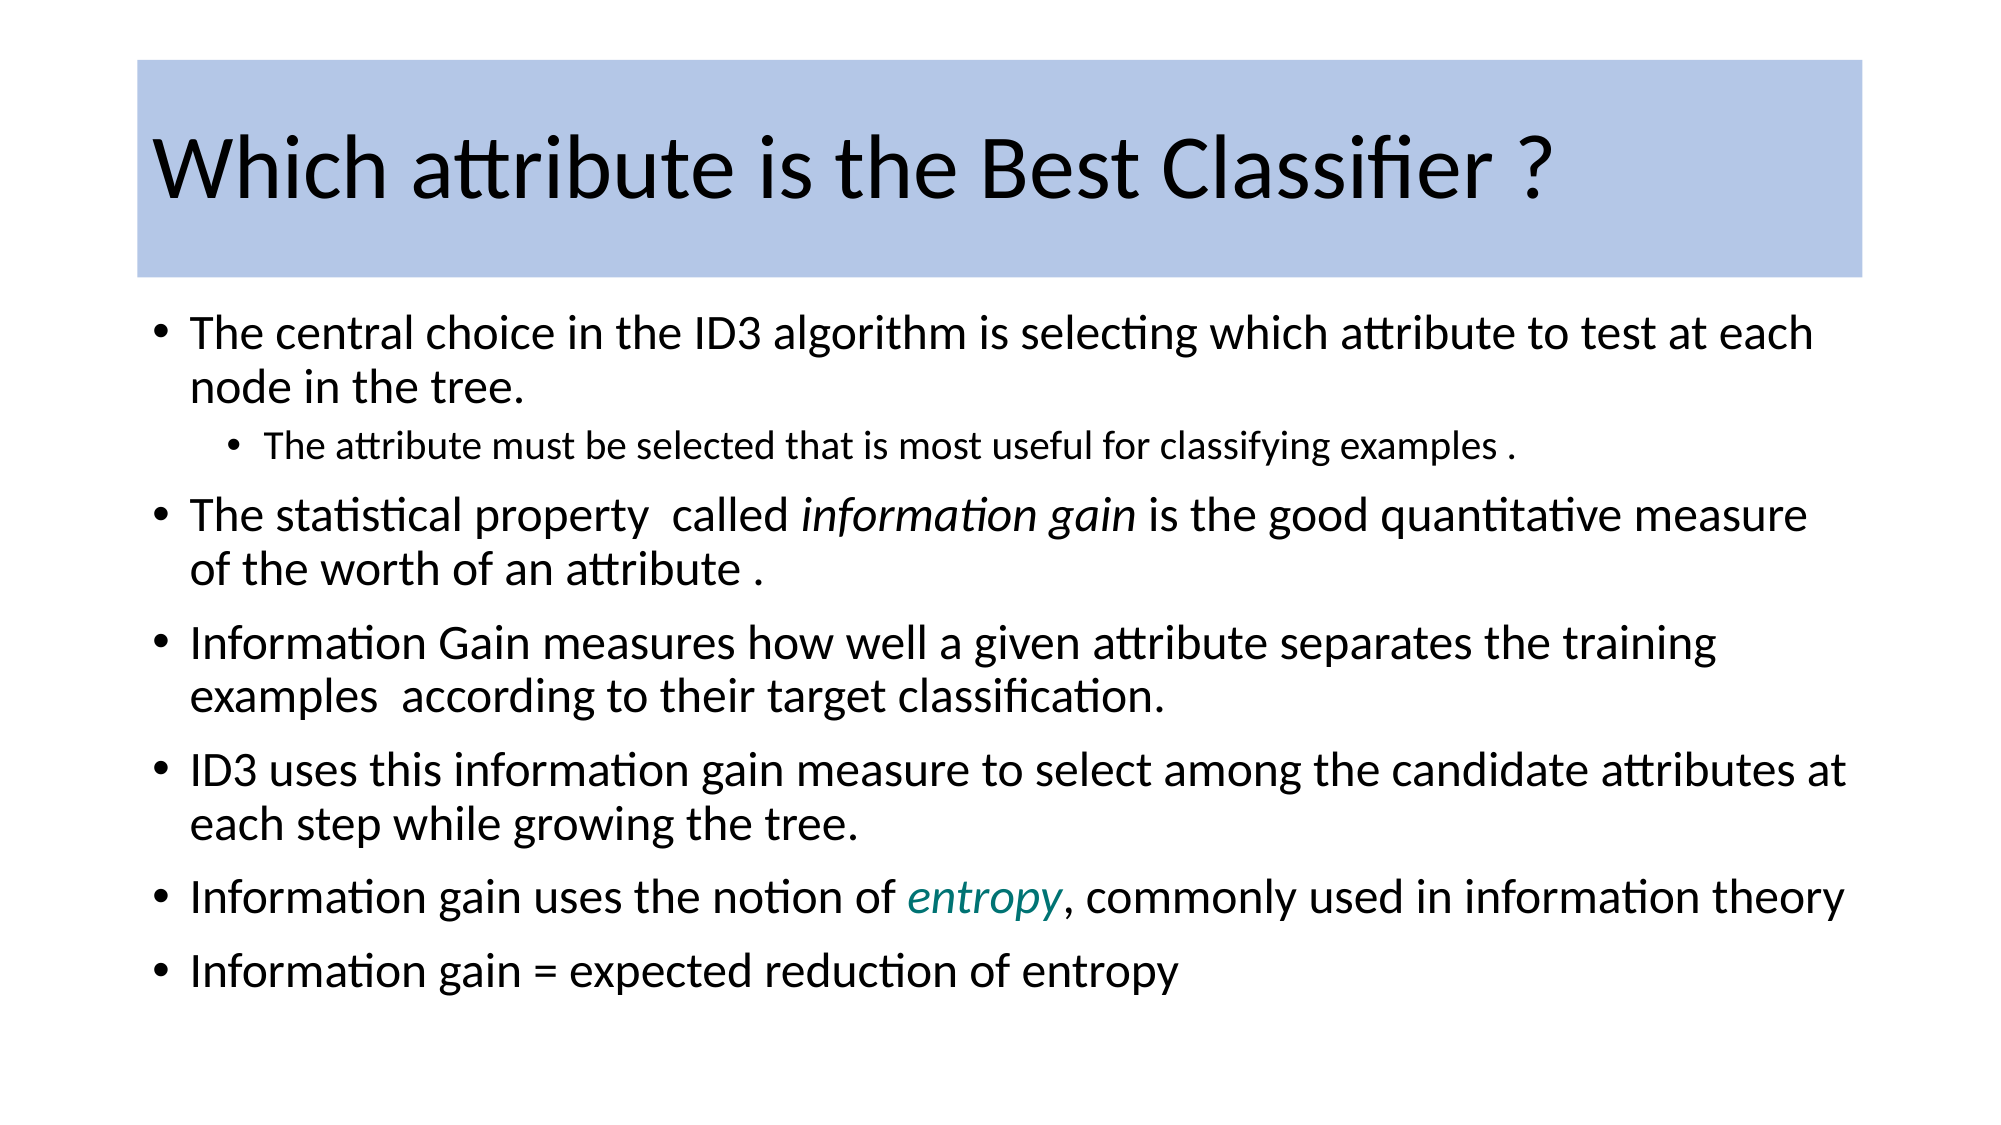

# Which attribute is the Best Classifier ?
The central choice in the ID3 algorithm is selecting which attribute to test at each node in the tree.
The attribute must be selected that is most useful for classifying examples .
The statistical property  called information gain is the good quantitative measure of the worth of an attribute .
Information Gain measures how well a given attribute separates the training examples  according to their target classification.
ID3 uses this information gain measure to select among the candidate attributes at each step while growing the tree.
Information gain uses the notion of entropy, commonly used in information theory
Information gain = expected reduction of entropy